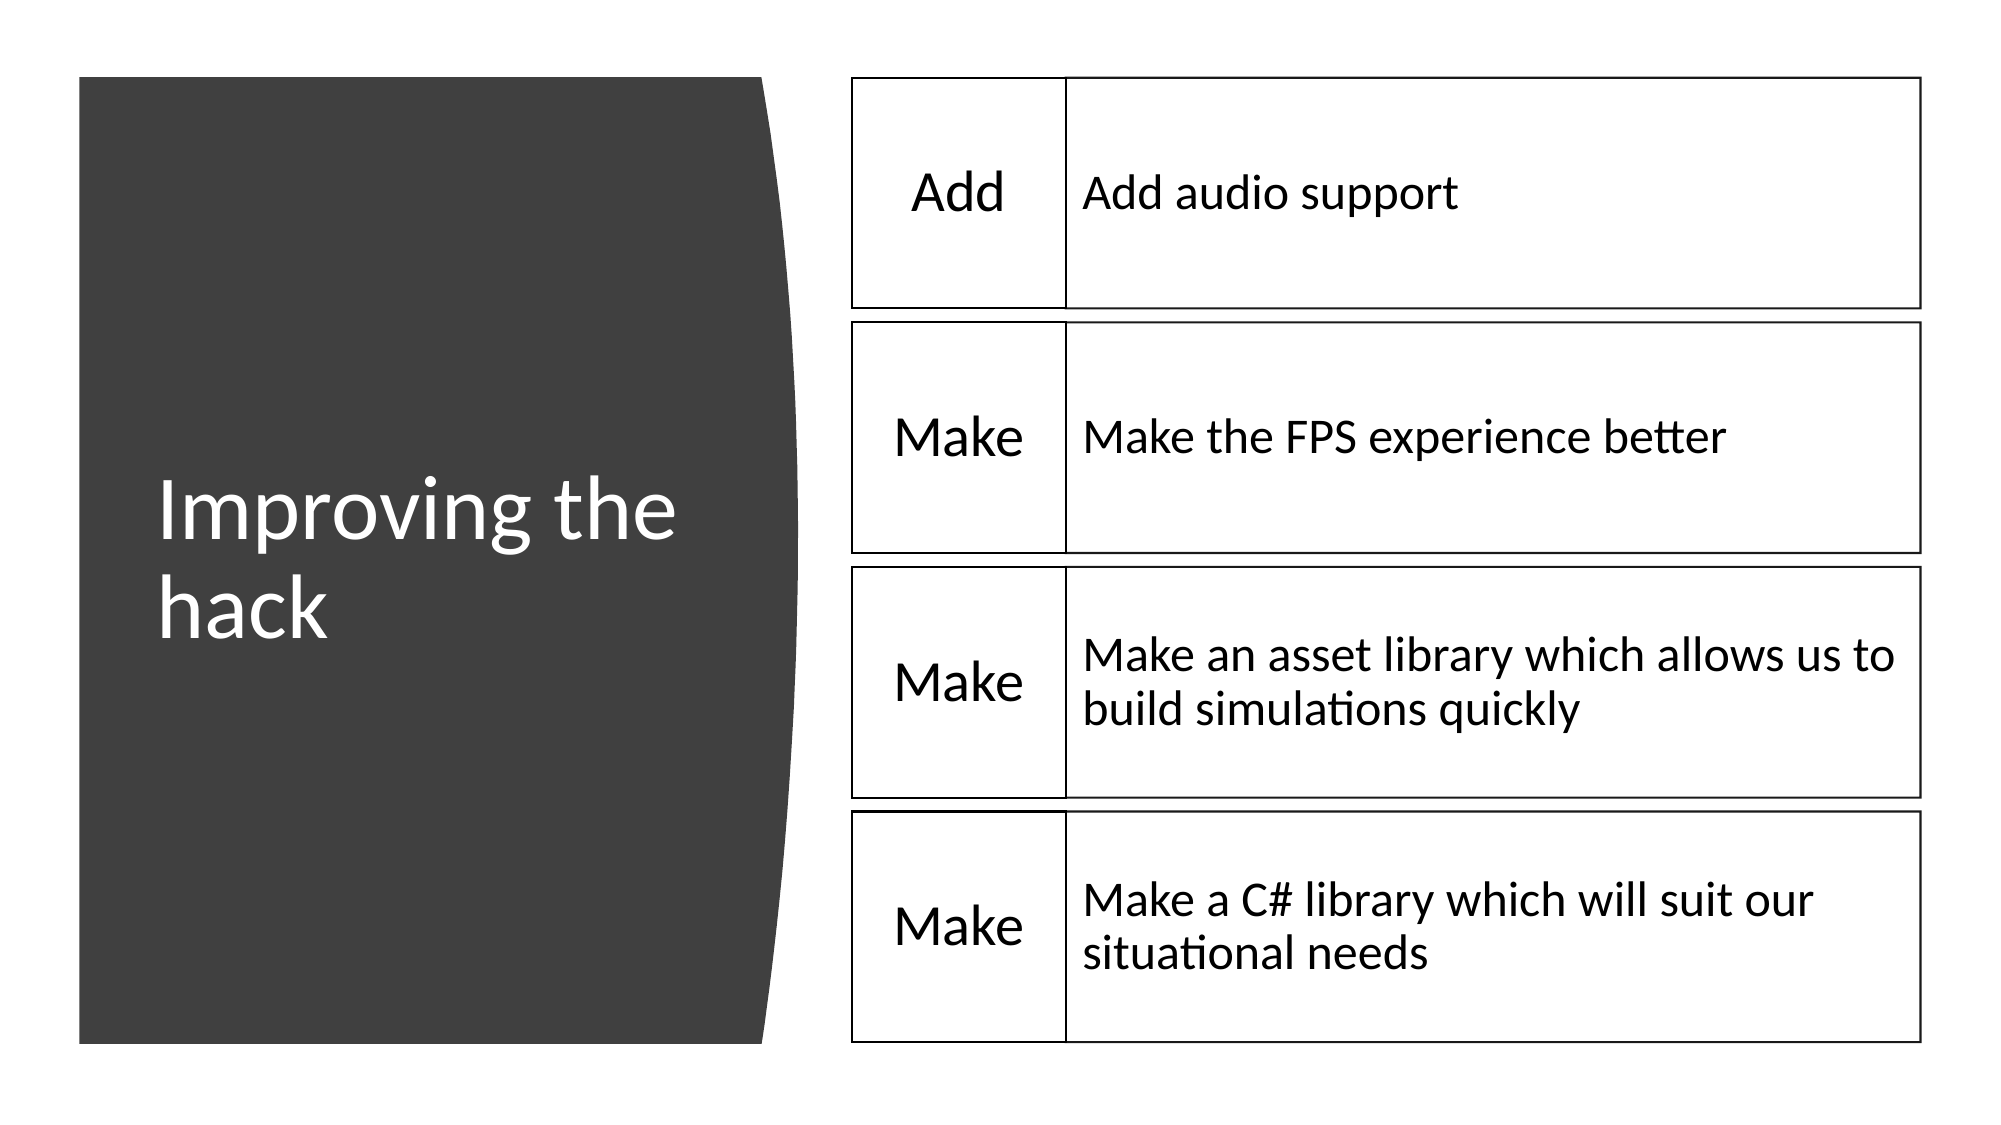

Add audio support
Add
Make the FPS experience better
Make
Make an asset library which allows us to build simulations quickly
Make
Make a C# library which will suit our situational needs
Make

# Improving the hack